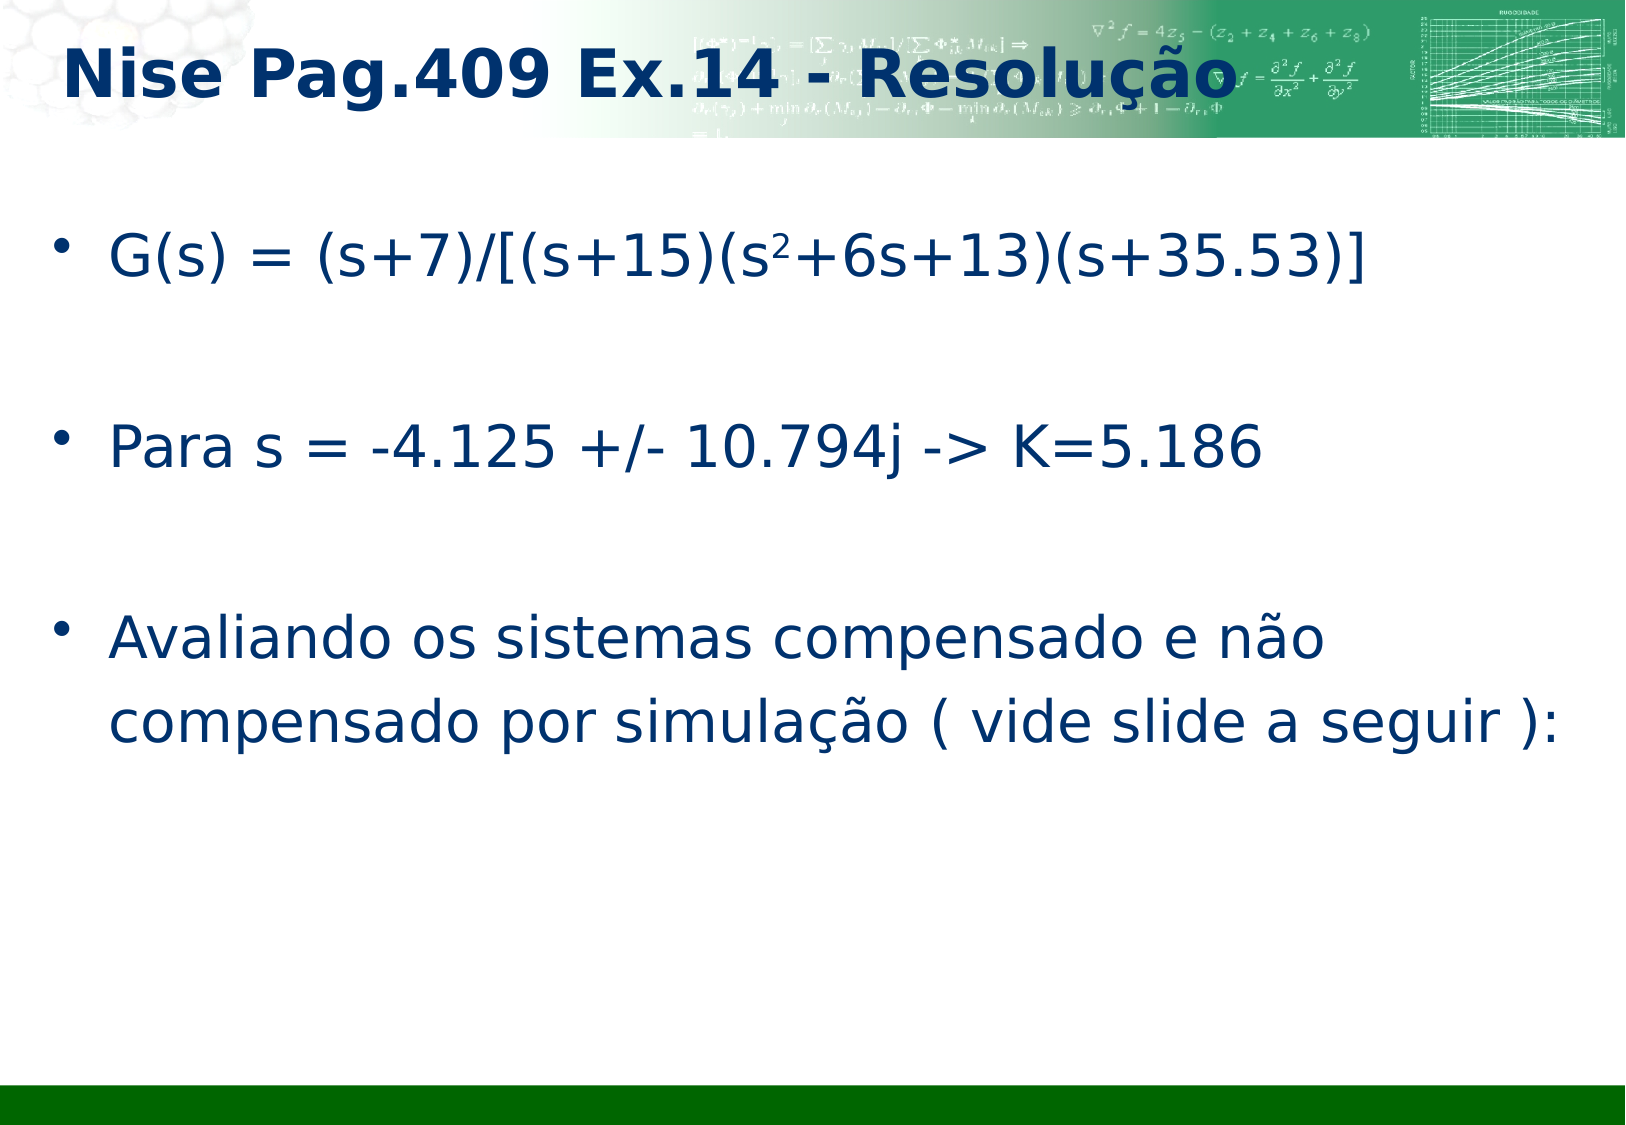

# Nise Pag.409 Ex.14 - Resolução
G(s) = (s+7)/[(s+15)(s2+6s+13)(s+35.53)]

Para s = -4.125 +/- 10.794j -> K=5.186

Avaliando os sistemas compensado e não compensado por simulação ( vide slide a seguir ):